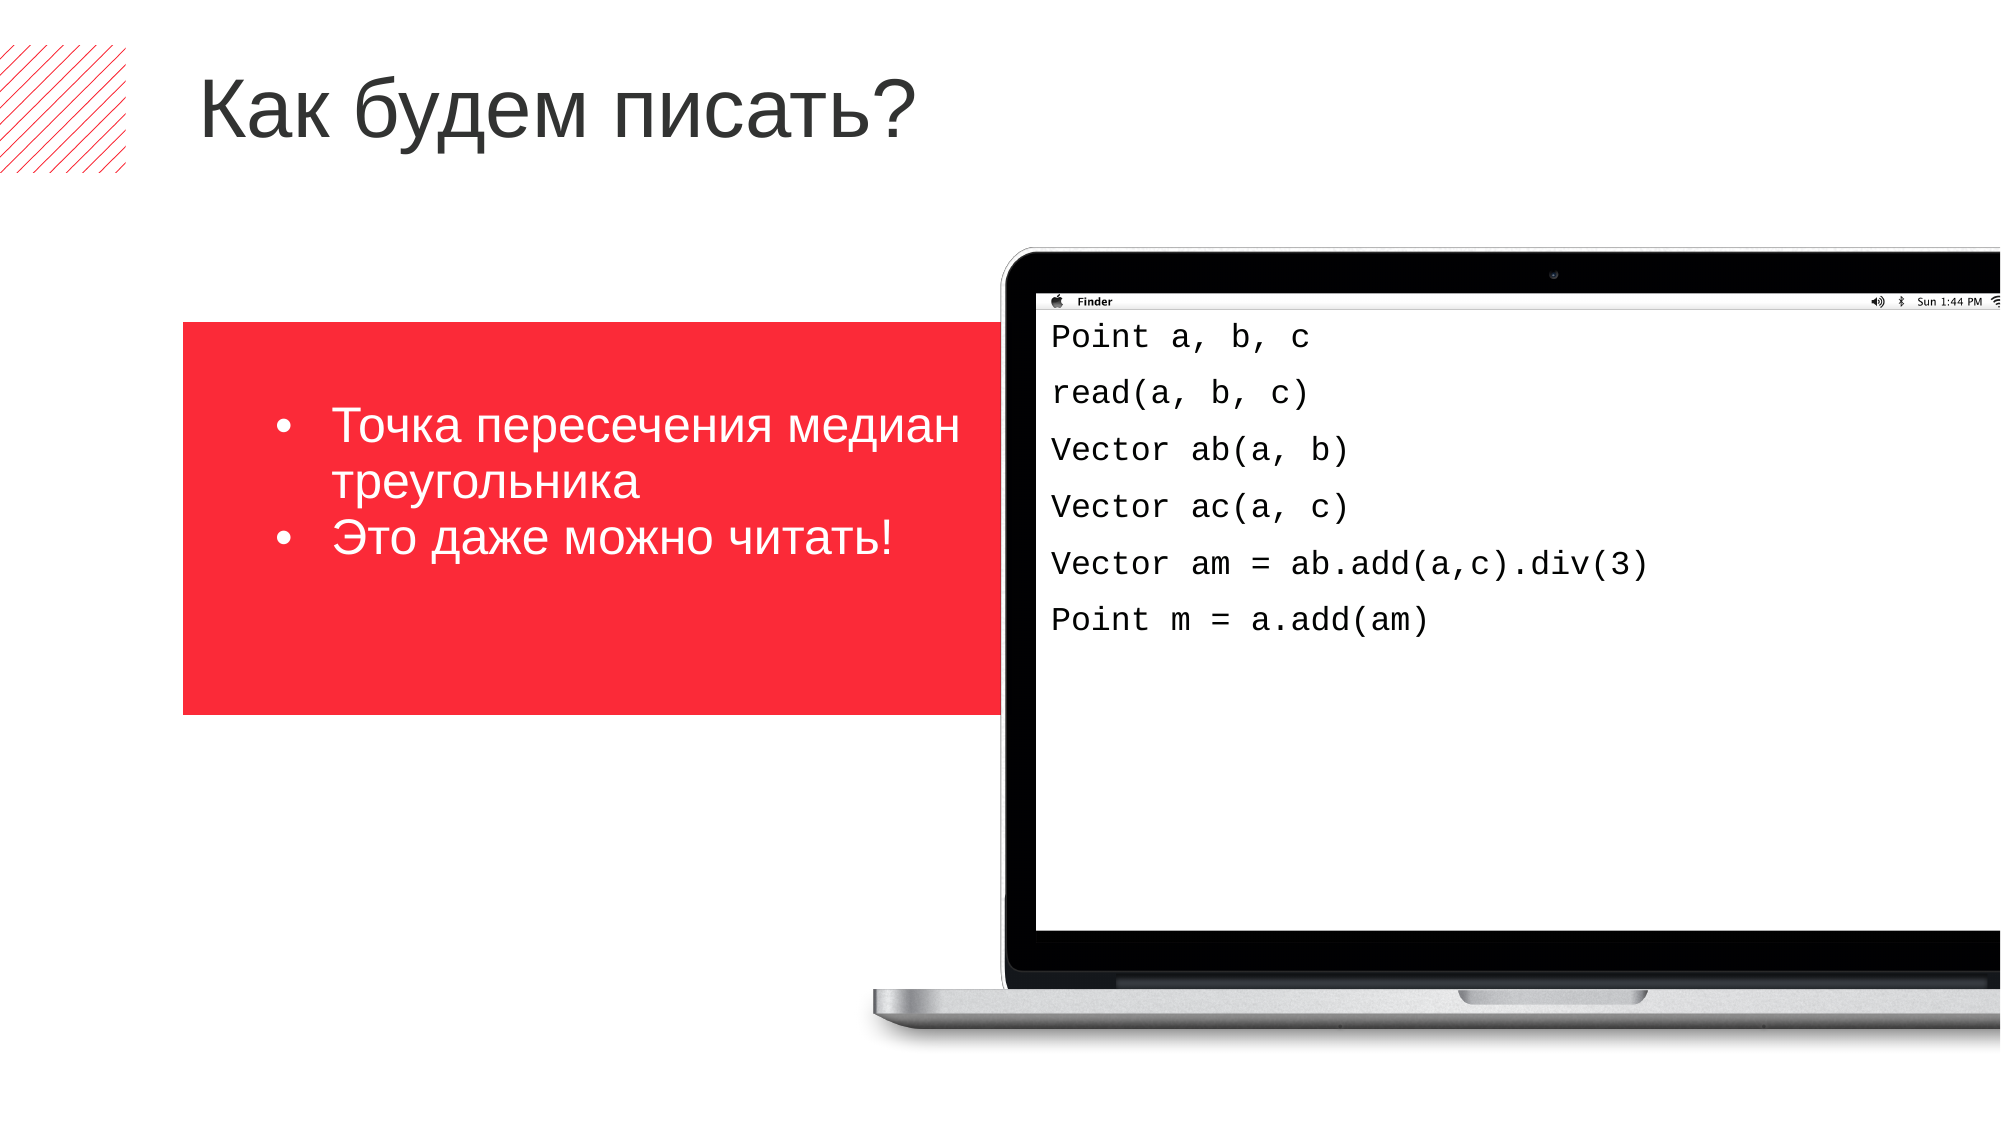

Как будем писать?
Point a, b, c
read(a, b, c)
Vector ab(a, b)
Vector ac(a, c)
Vector am = ab.add(a,c).div(3)
Point m = a.add(am)

Точка пересечения медиан треугольника
Это даже можно читать!